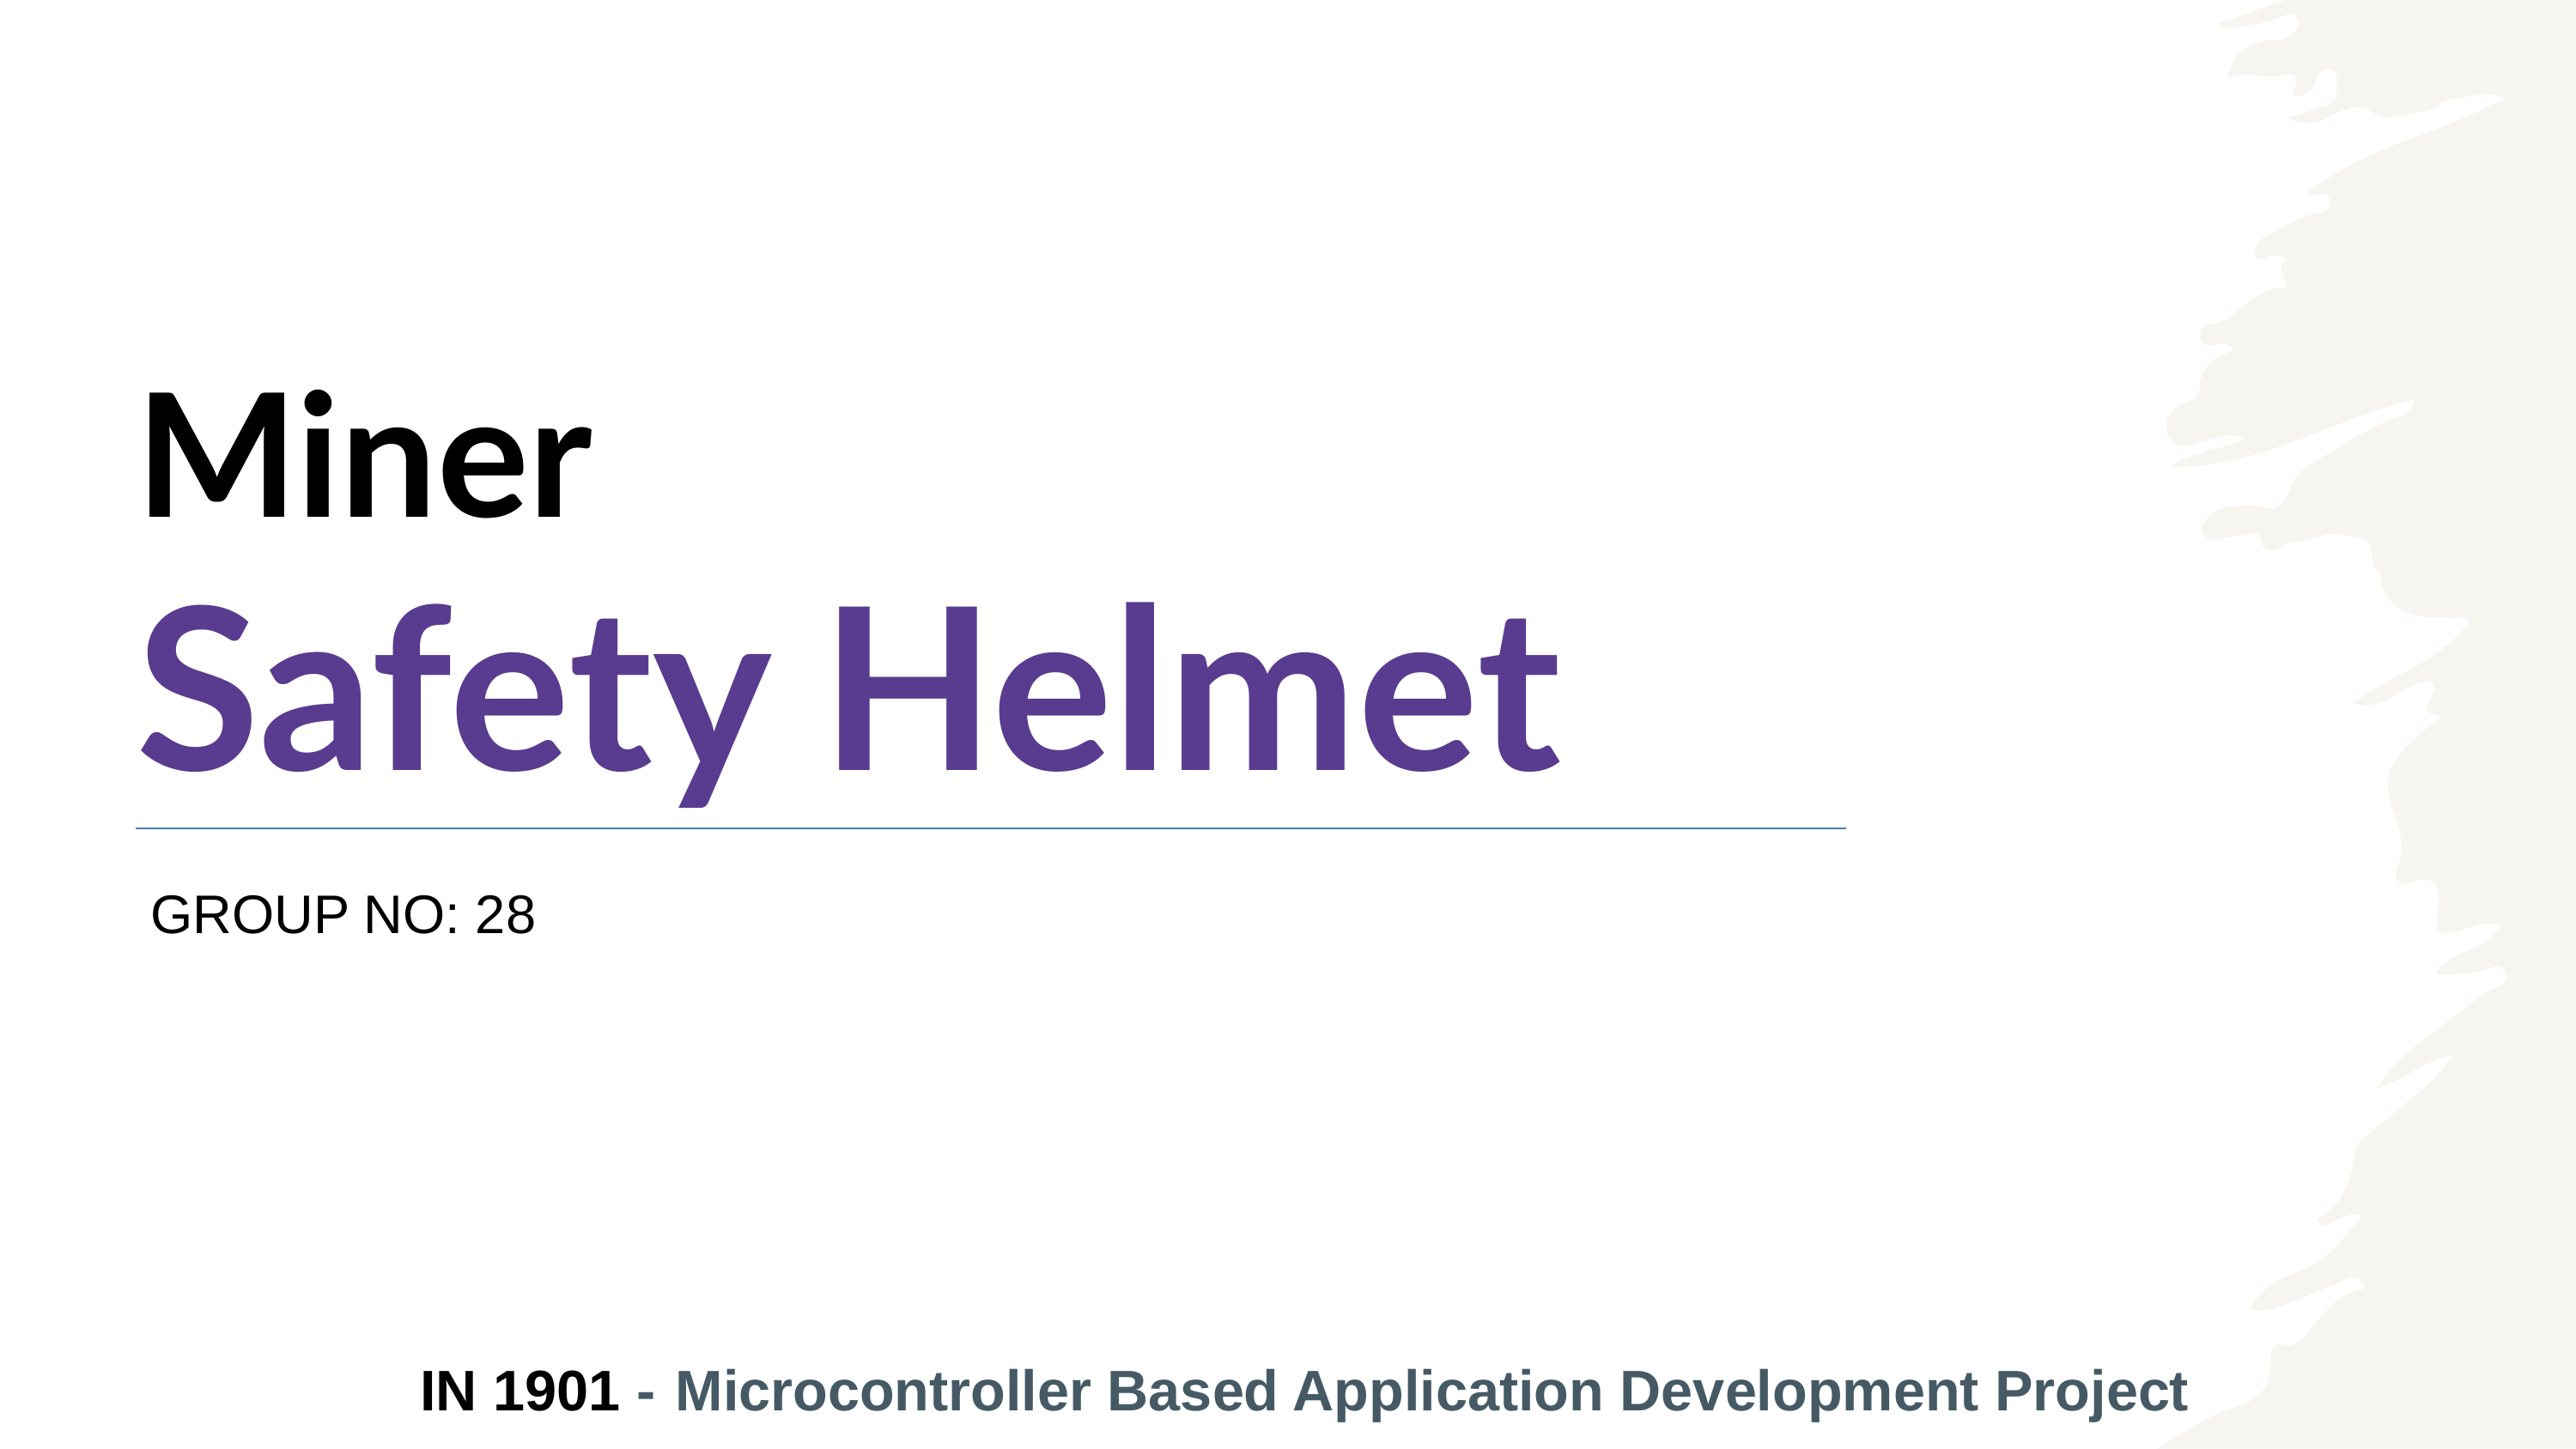

Miner
Safety Helmet
 GROUP NO: 28
IN 1901 - Microcontroller Based Application Development Project